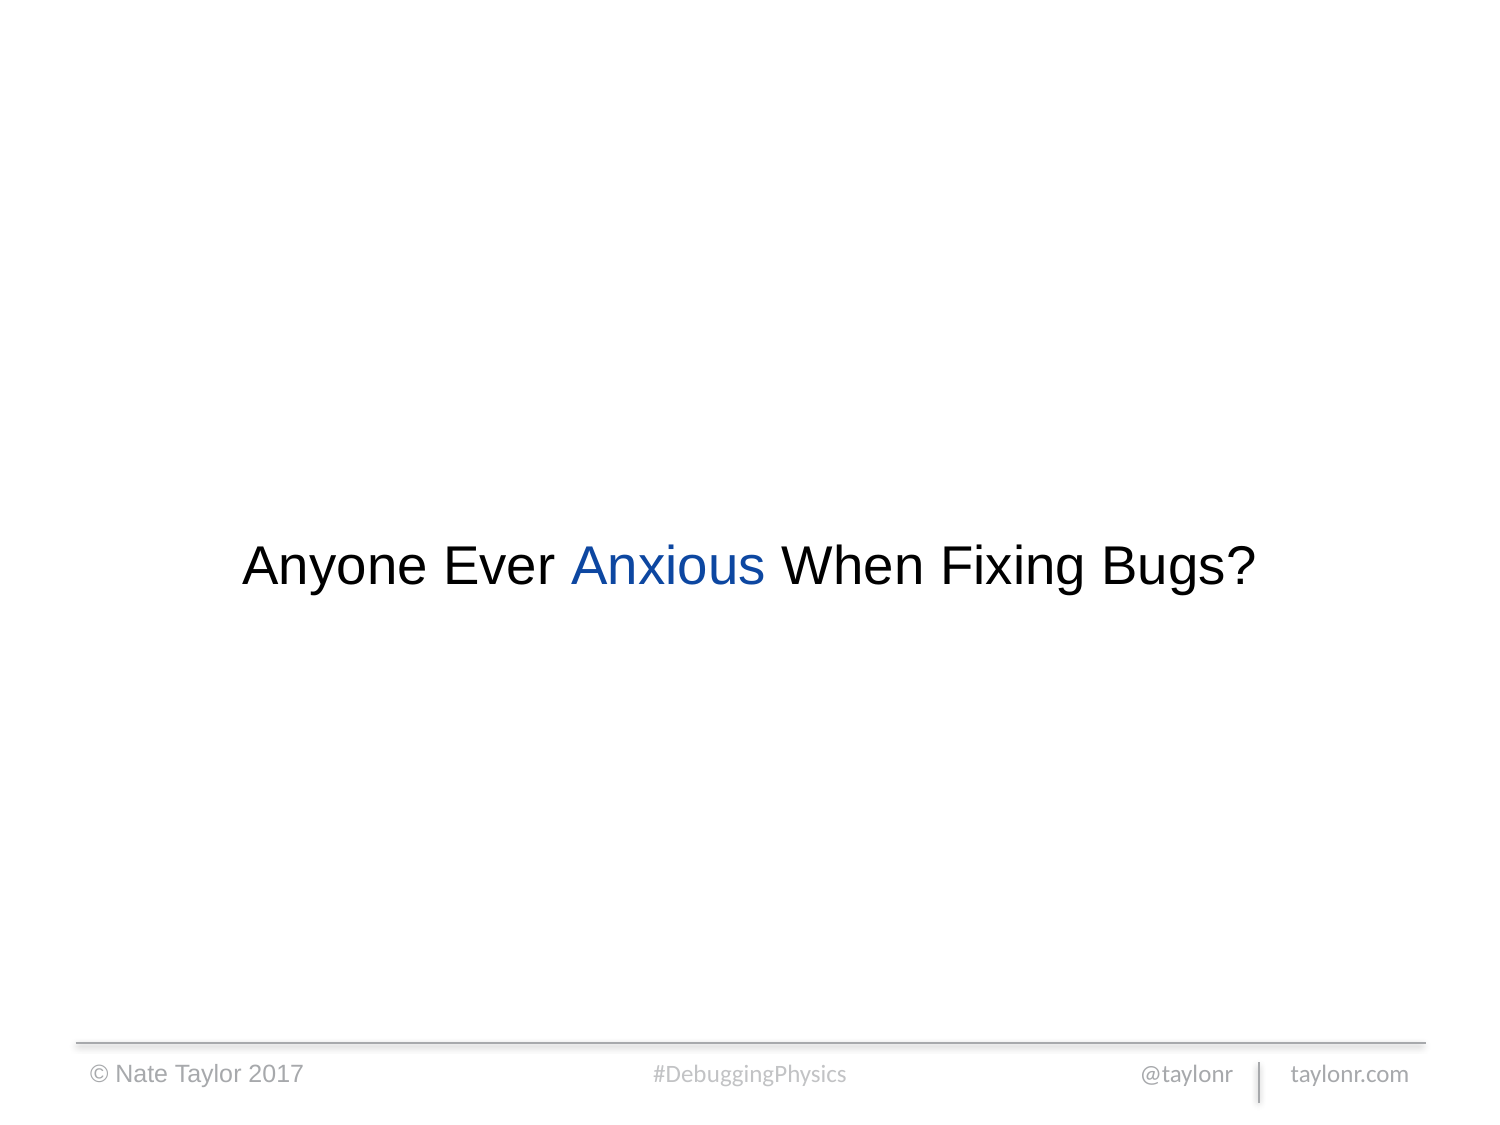

# Anyone Ever Anxious When Fixing Bugs?
© Nate Taylor 2017
#DebuggingPhysics
@taylonr          taylonr.com